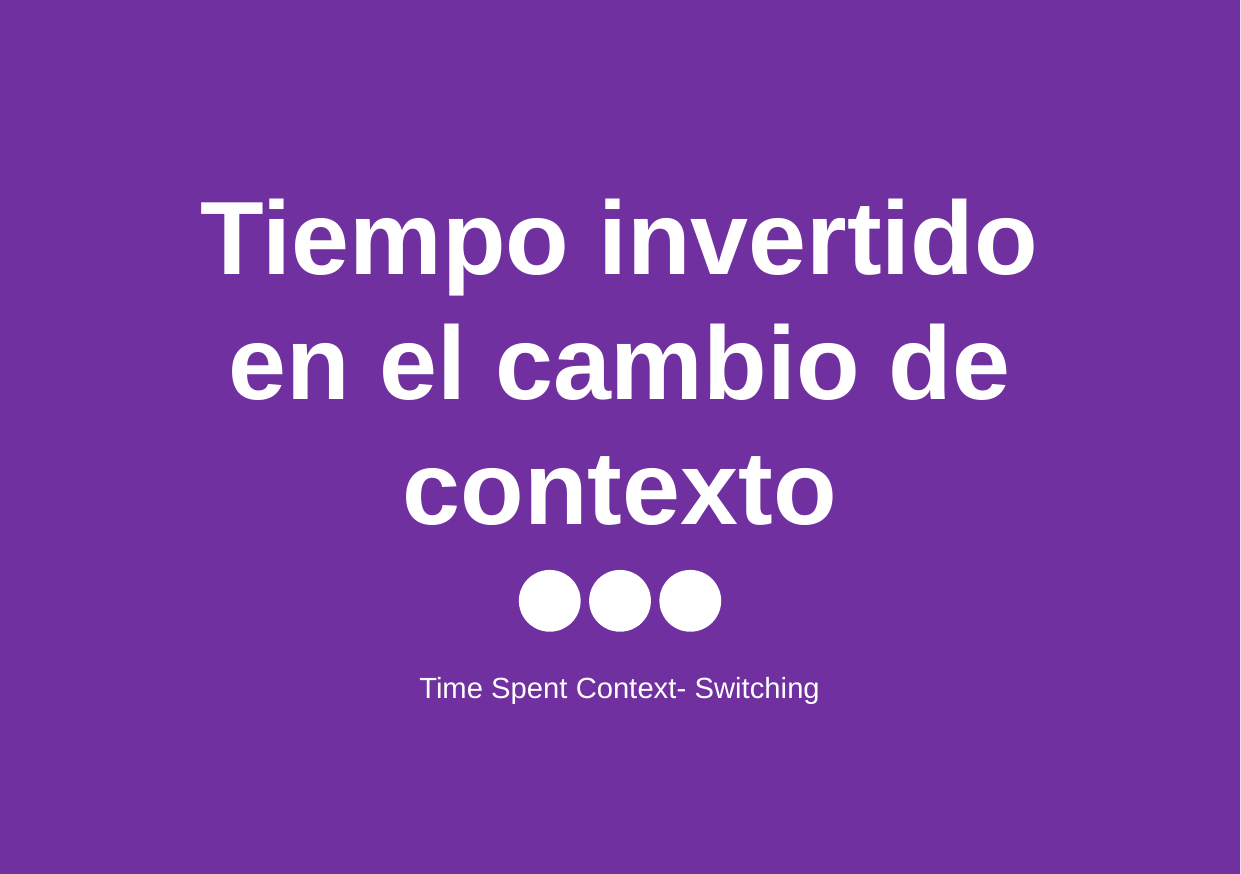

Tiempo invertido en el cambio de contexto

Time Spent Context- Switching